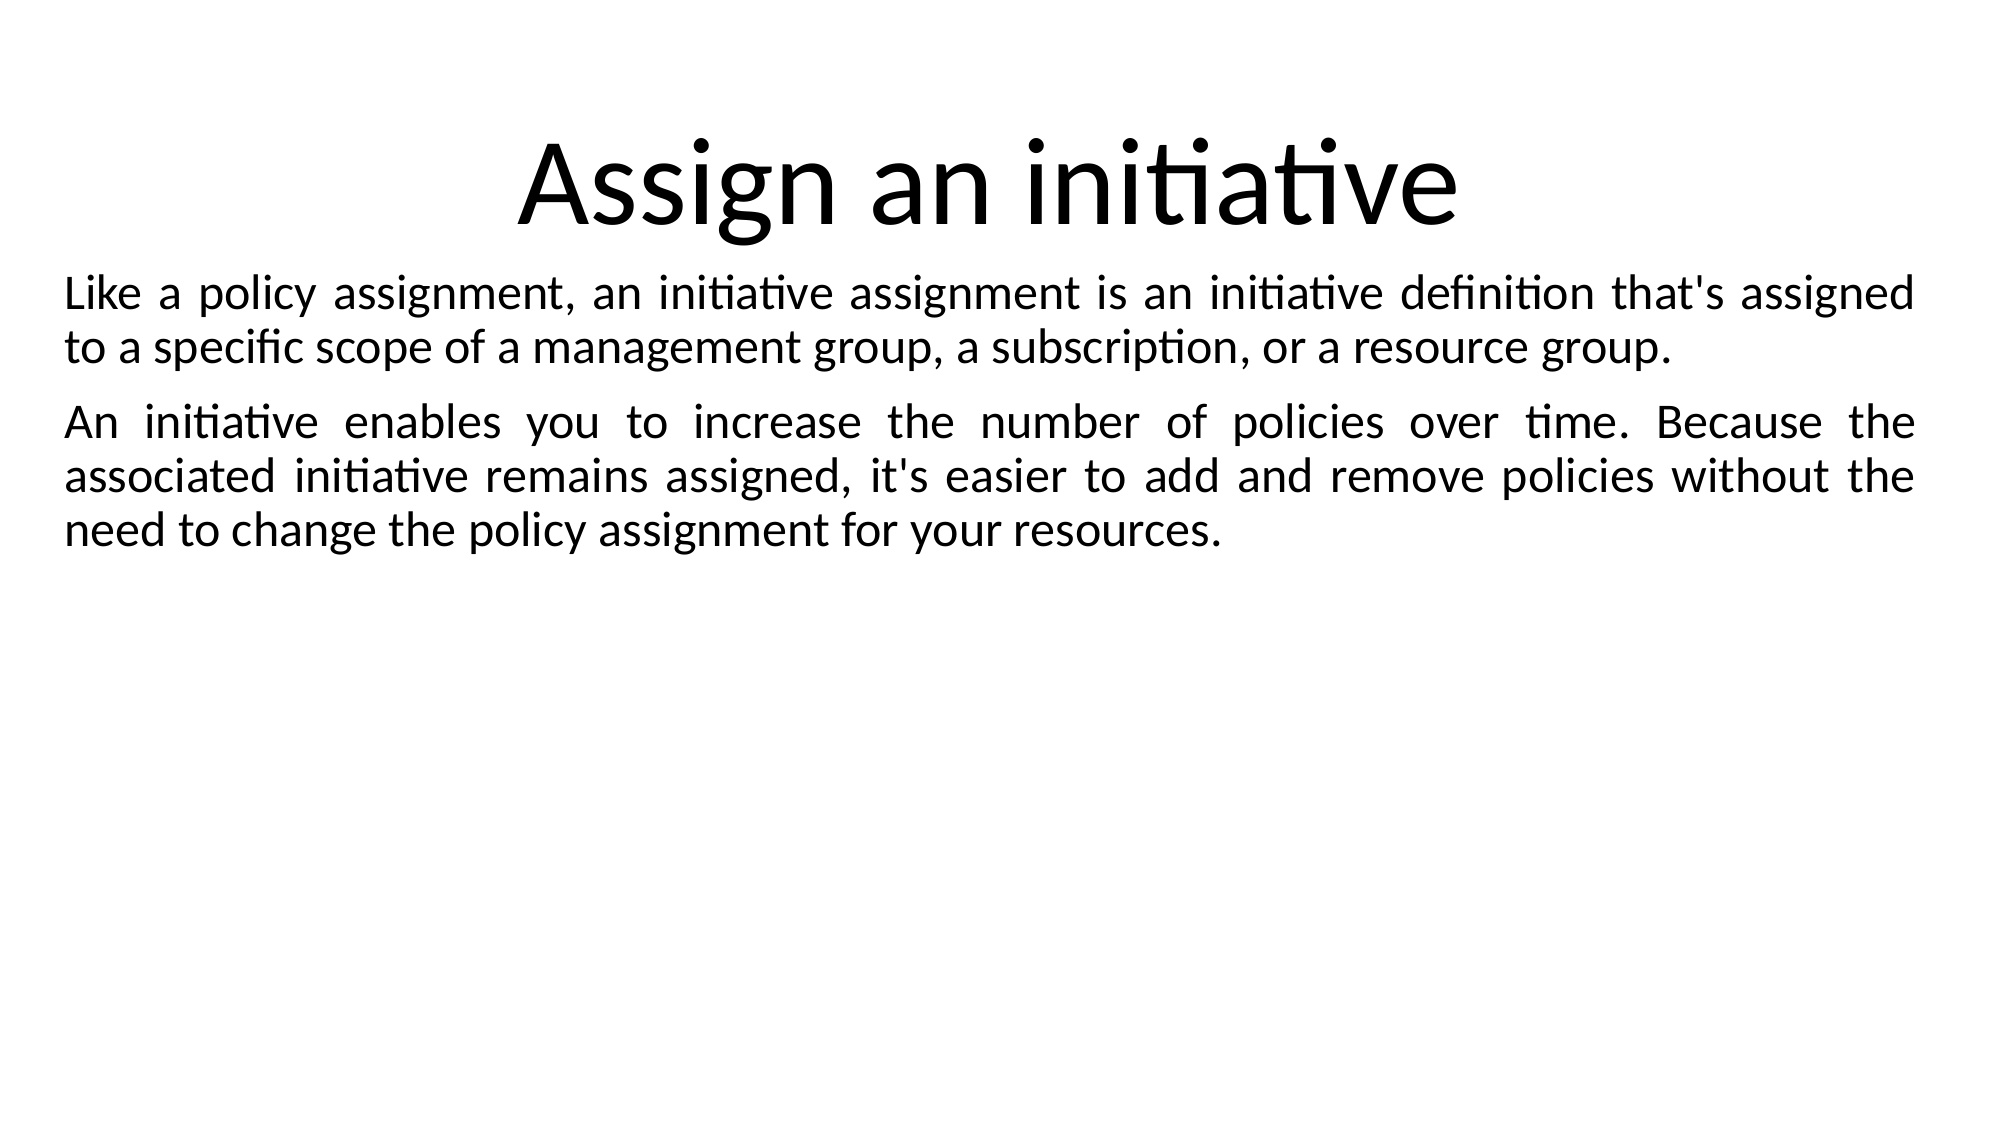

# Assign an initiative
Like a policy assignment, an initiative assignment is an initiative definition that's assigned to a specific scope of a management group, a subscription, or a resource group.
An initiative enables you to increase the number of policies over time. Because the associated initiative remains assigned, it's easier to add and remove policies without the need to change the policy assignment for your resources.